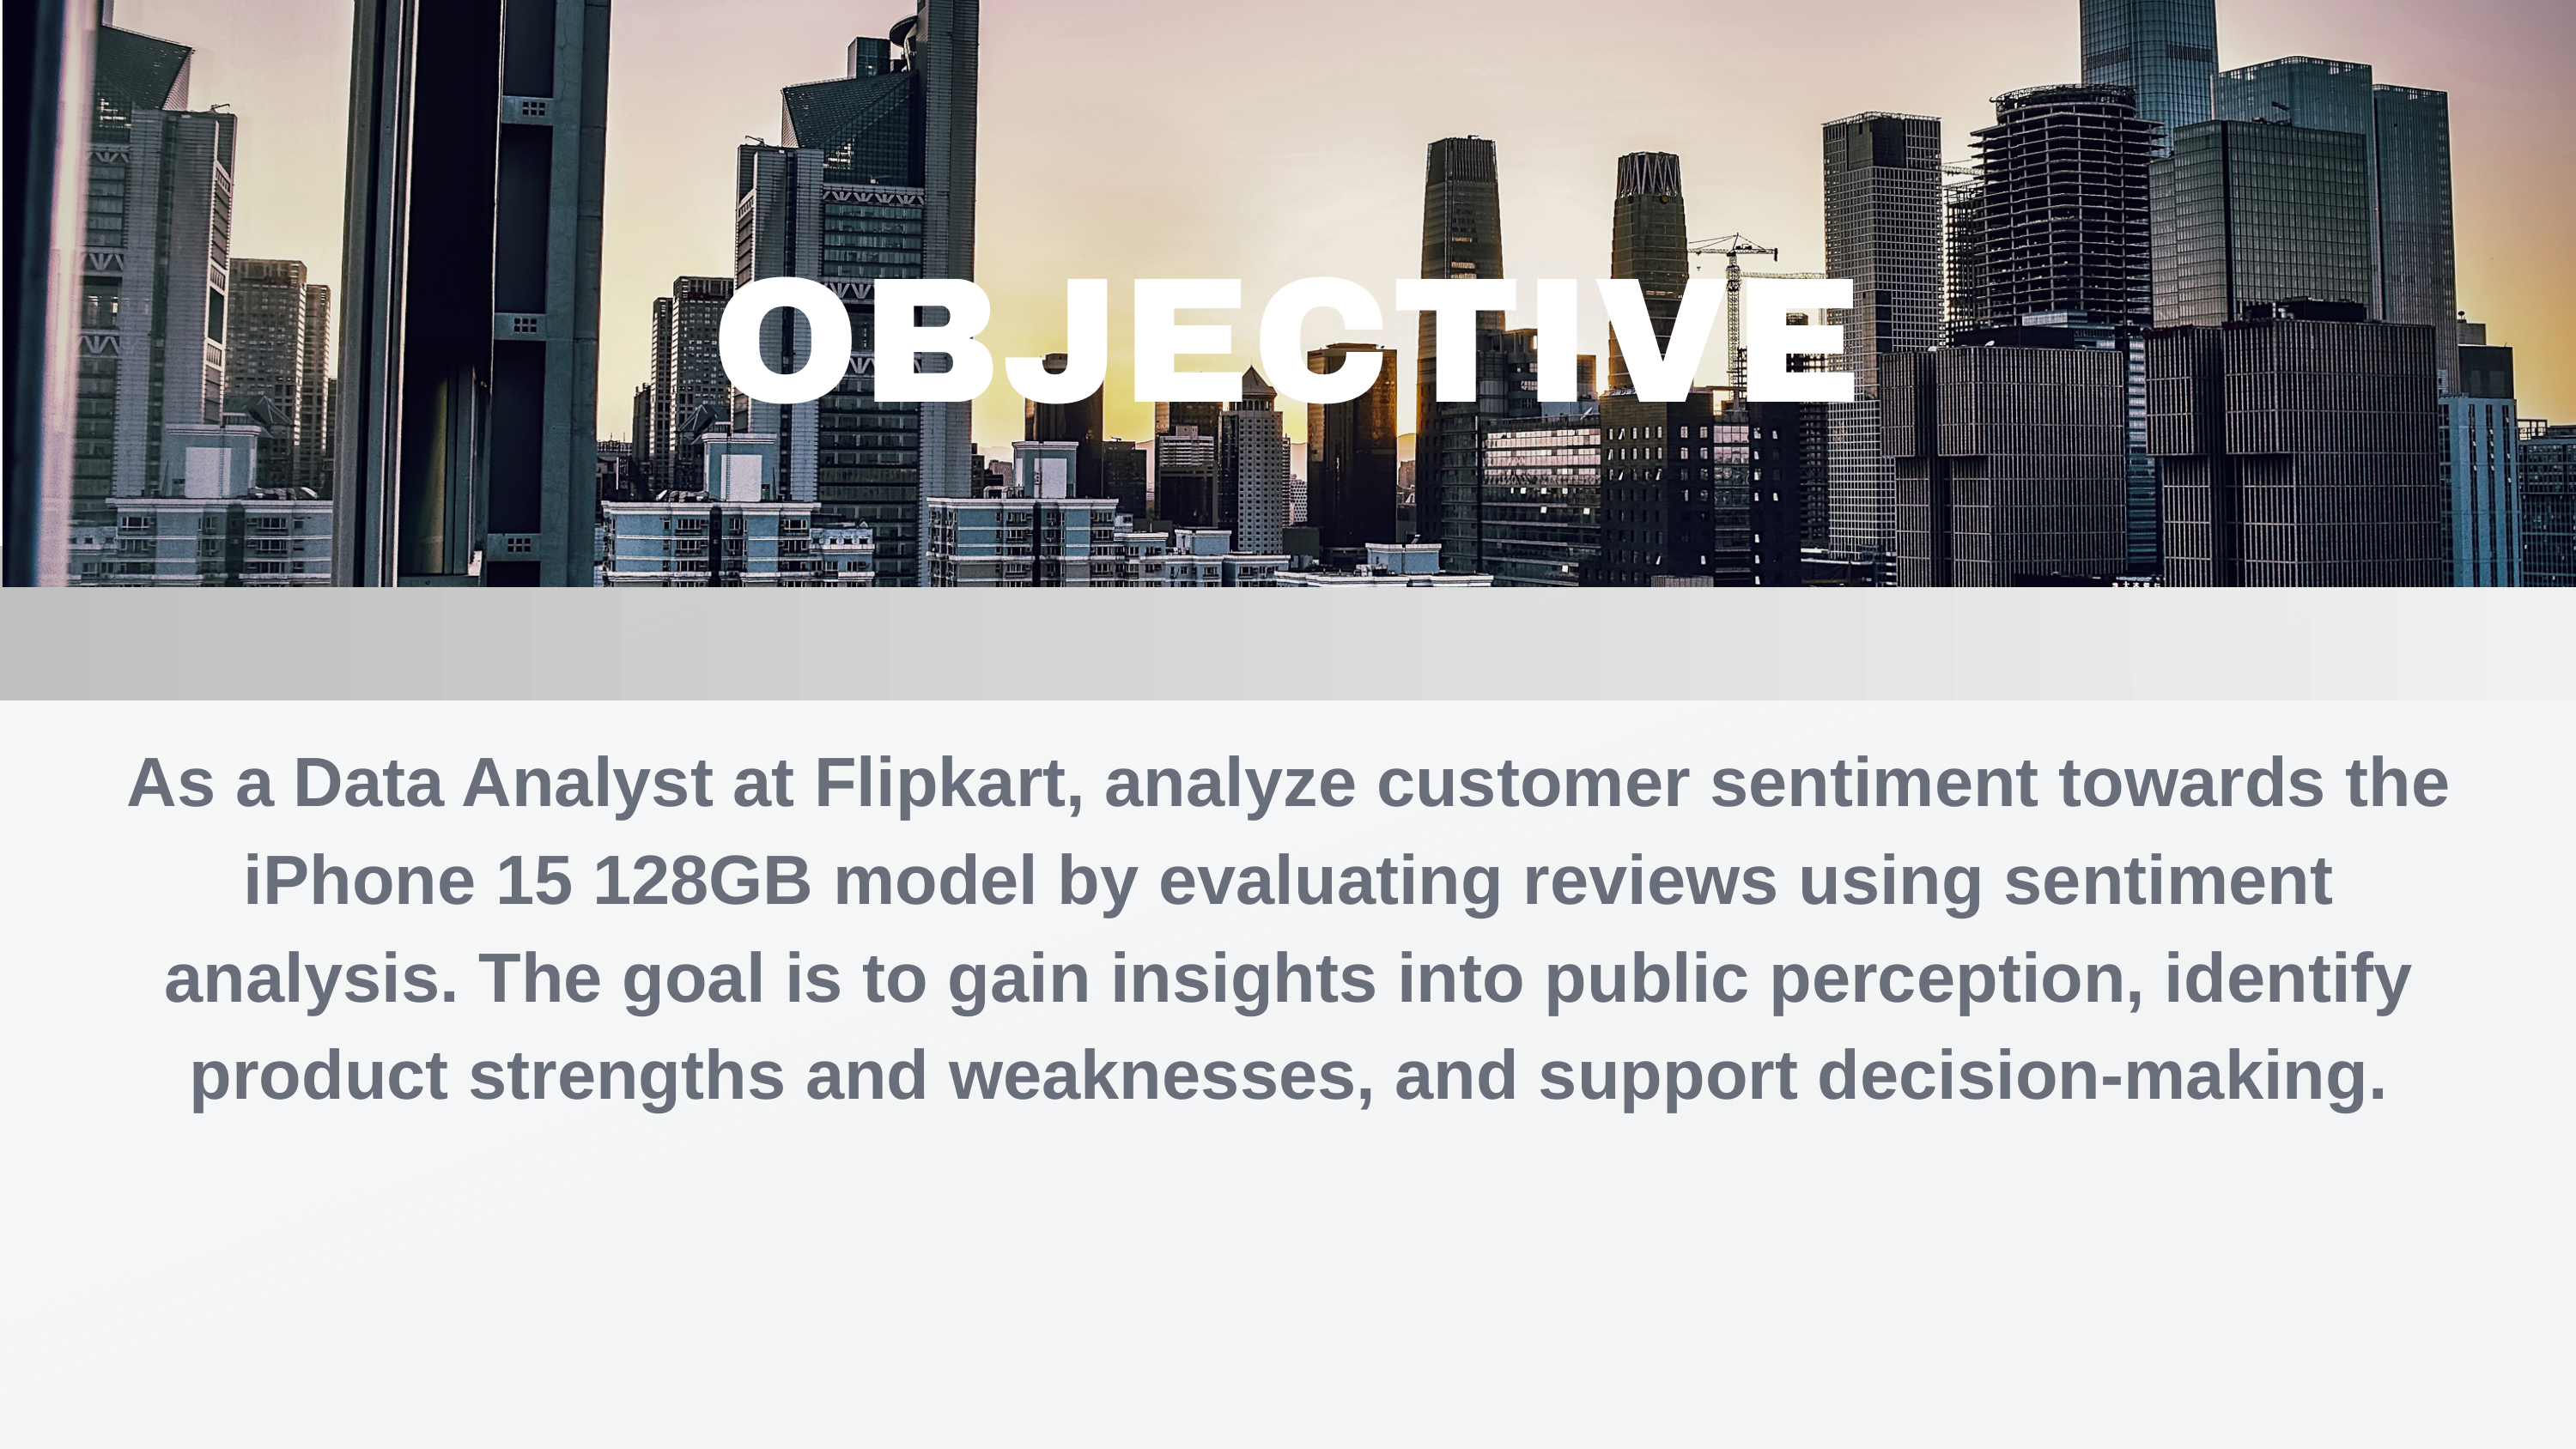

OBJECTIVE
As a Data Analyst at Flipkart, analyze customer sentiment towards the iPhone 15 128GB model by evaluating reviews using sentiment analysis. The goal is to gain insights into public perception, identify product strengths and weaknesses, and support decision-making.